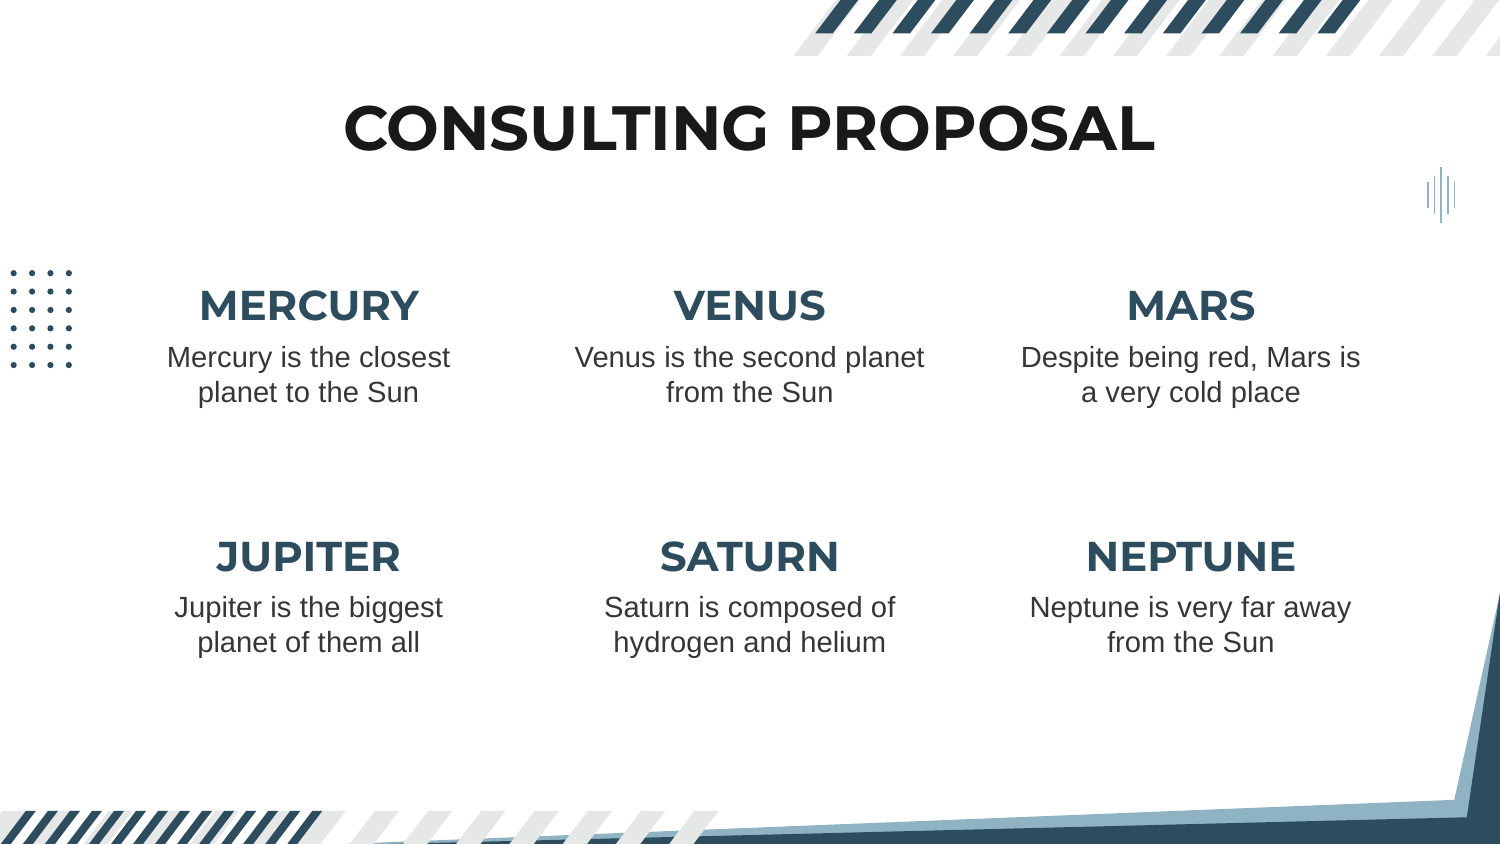

# CONSULTING PROPOSAL
MERCURY
VENUS
MARS
Mercury is the closest planet to the Sun
Venus is the second planet from the Sun
Despite being red, Mars is a very cold place
JUPITER
SATURN
NEPTUNE
Jupiter is the biggest planet of them all
Saturn is composed of hydrogen and helium
Neptune is very far away from the Sun